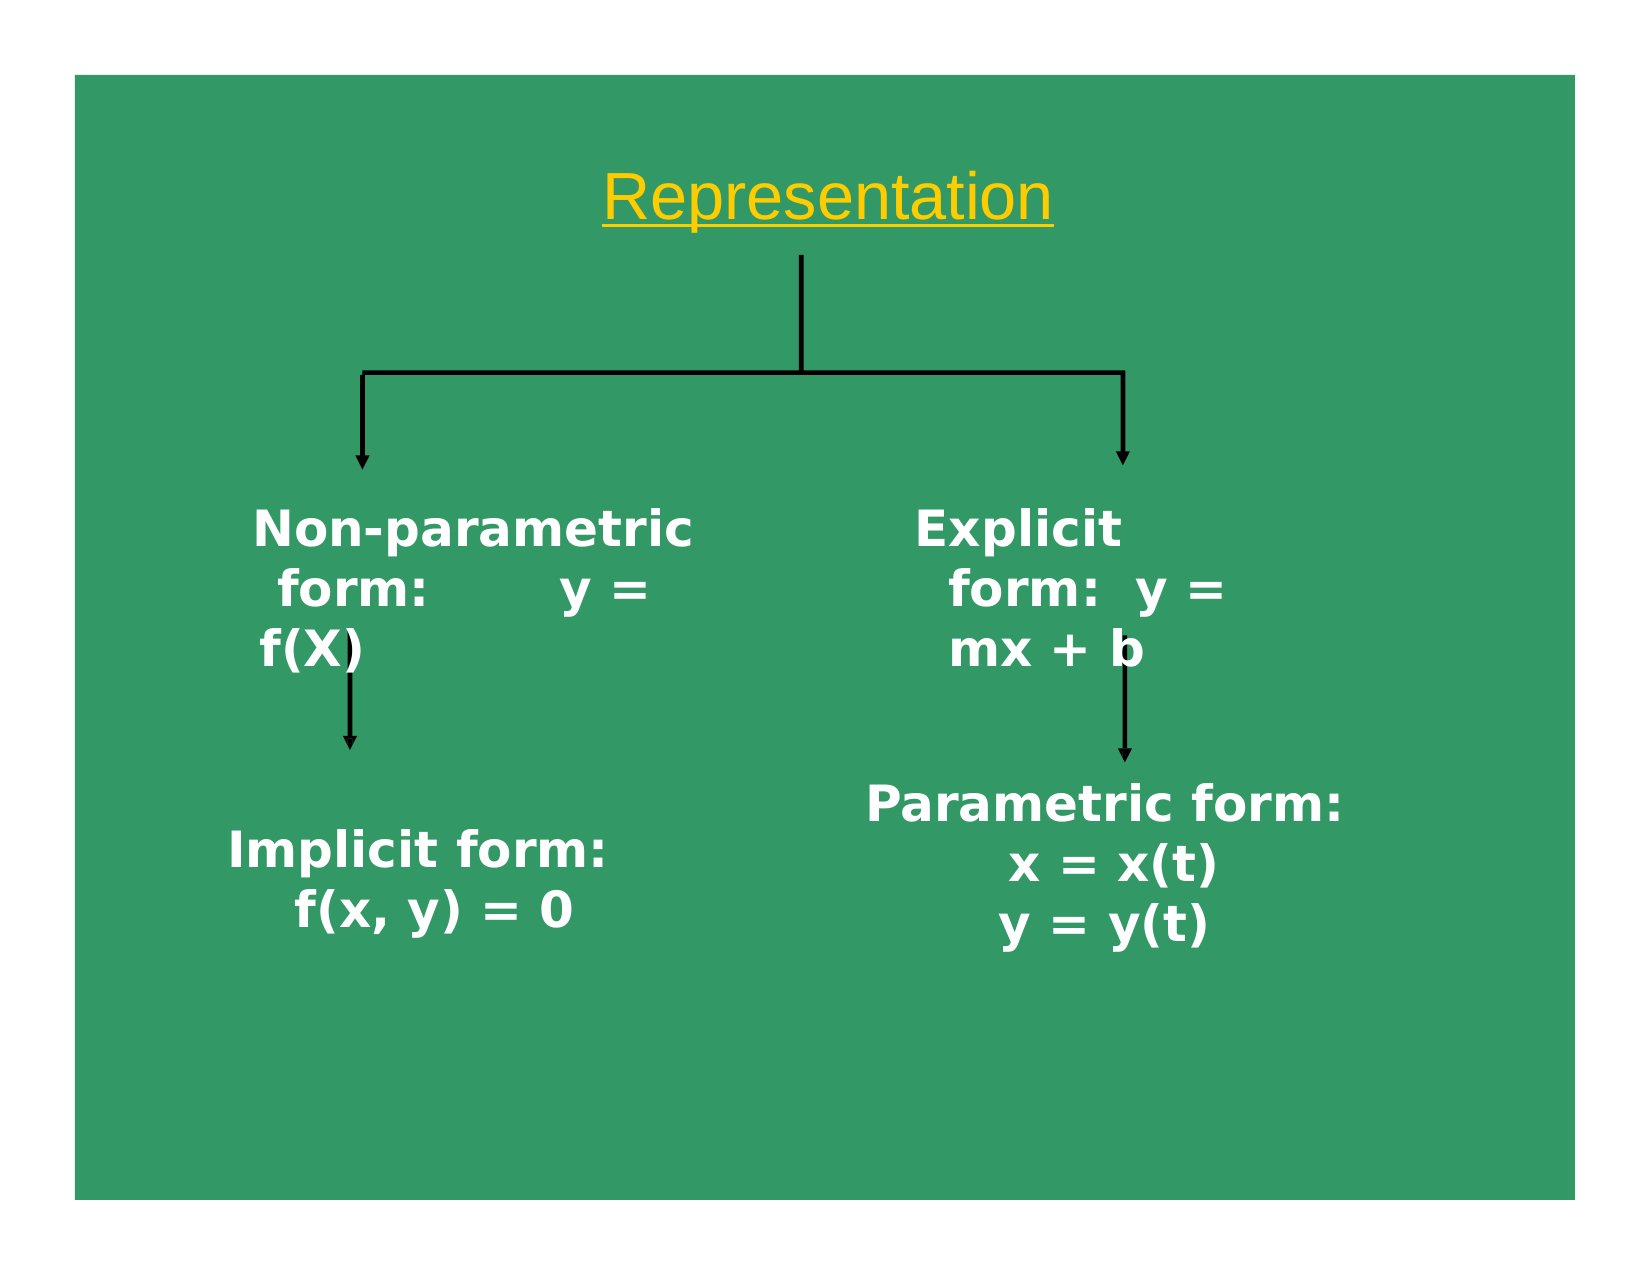

# Representation

Non-parametric  form:	y = f(X)

Implicit form:  f(x, y) = 0
Explicit form:  y = mx + b

Parametric form:  x = x(t)
y = y(t)